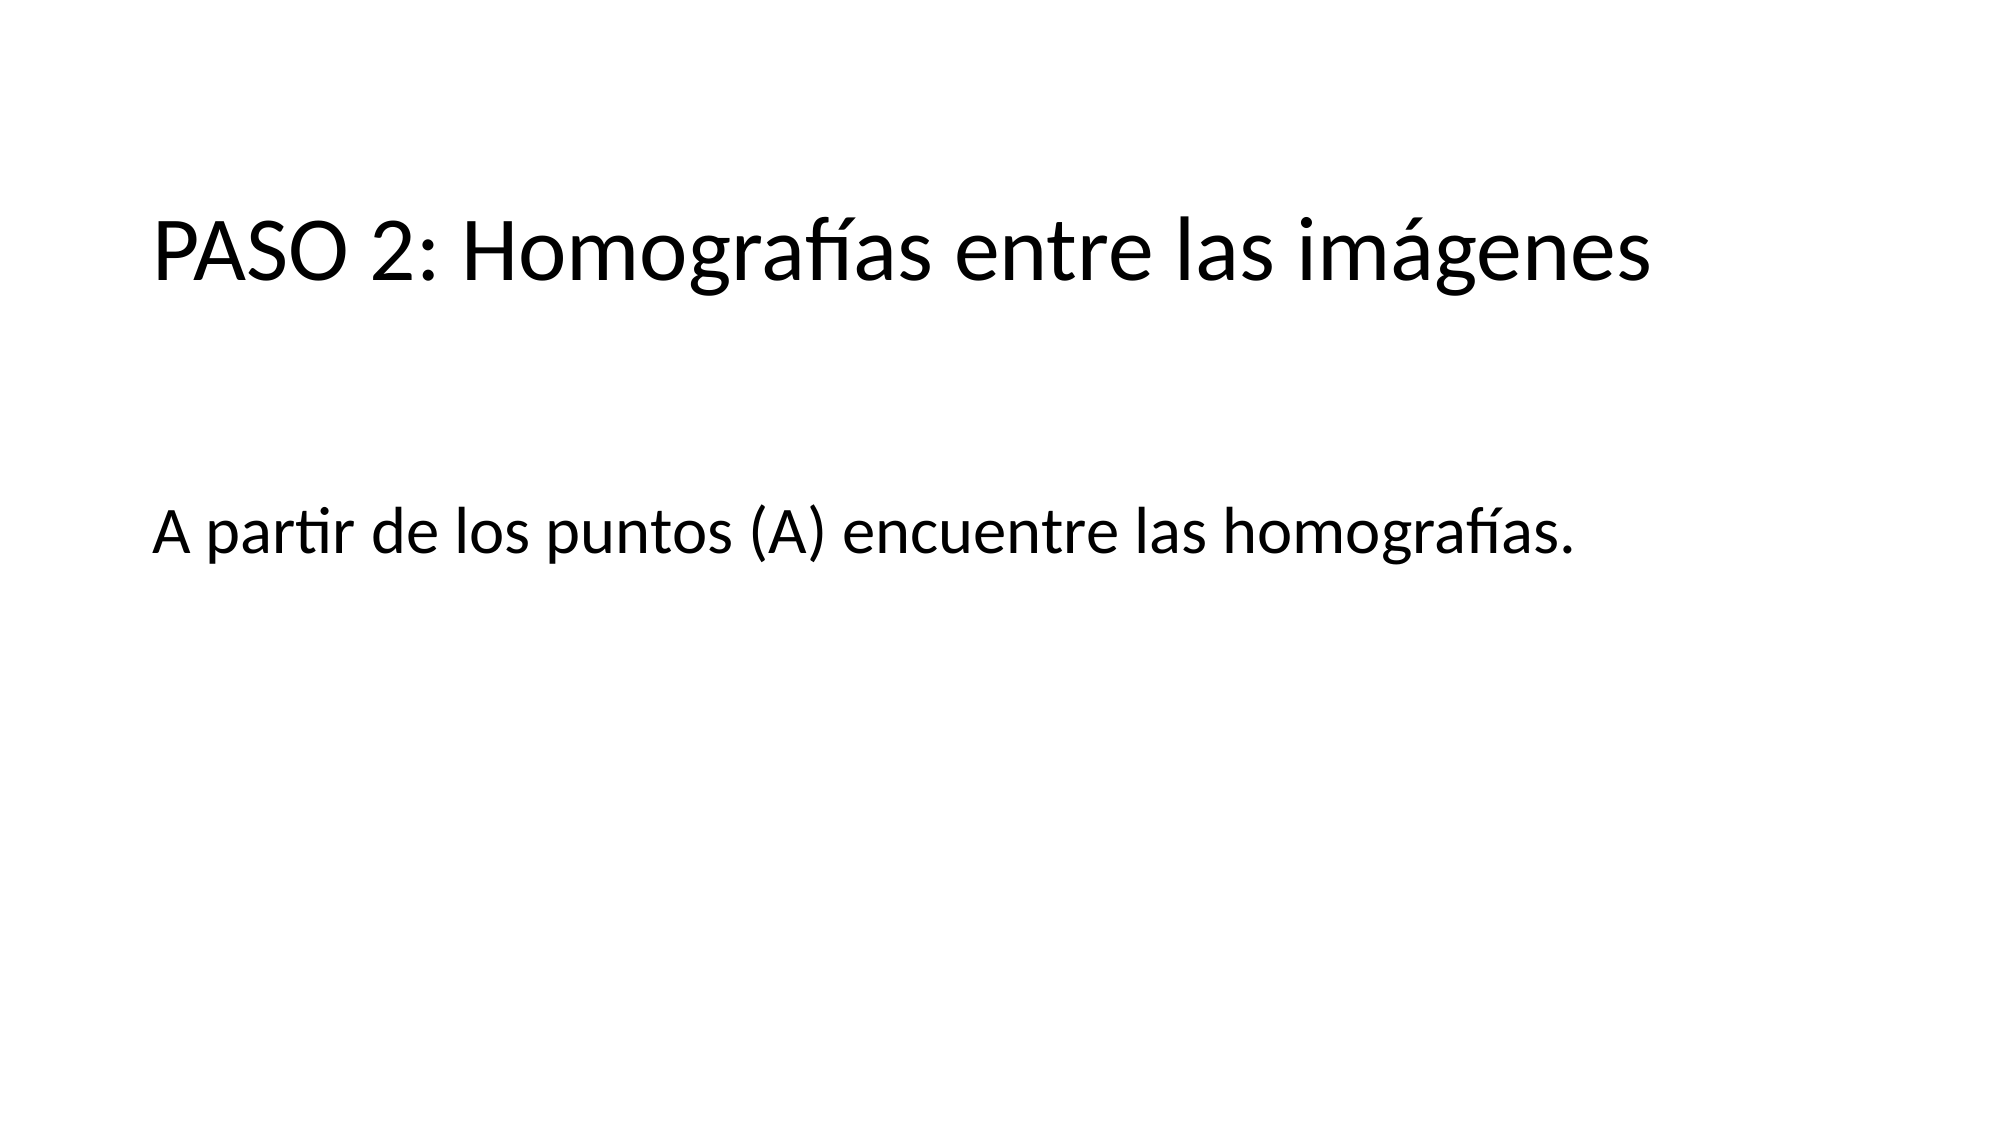

# PASO 2: Homografías entre las imágenes
A partir de los puntos (A) encuentre las homografías.